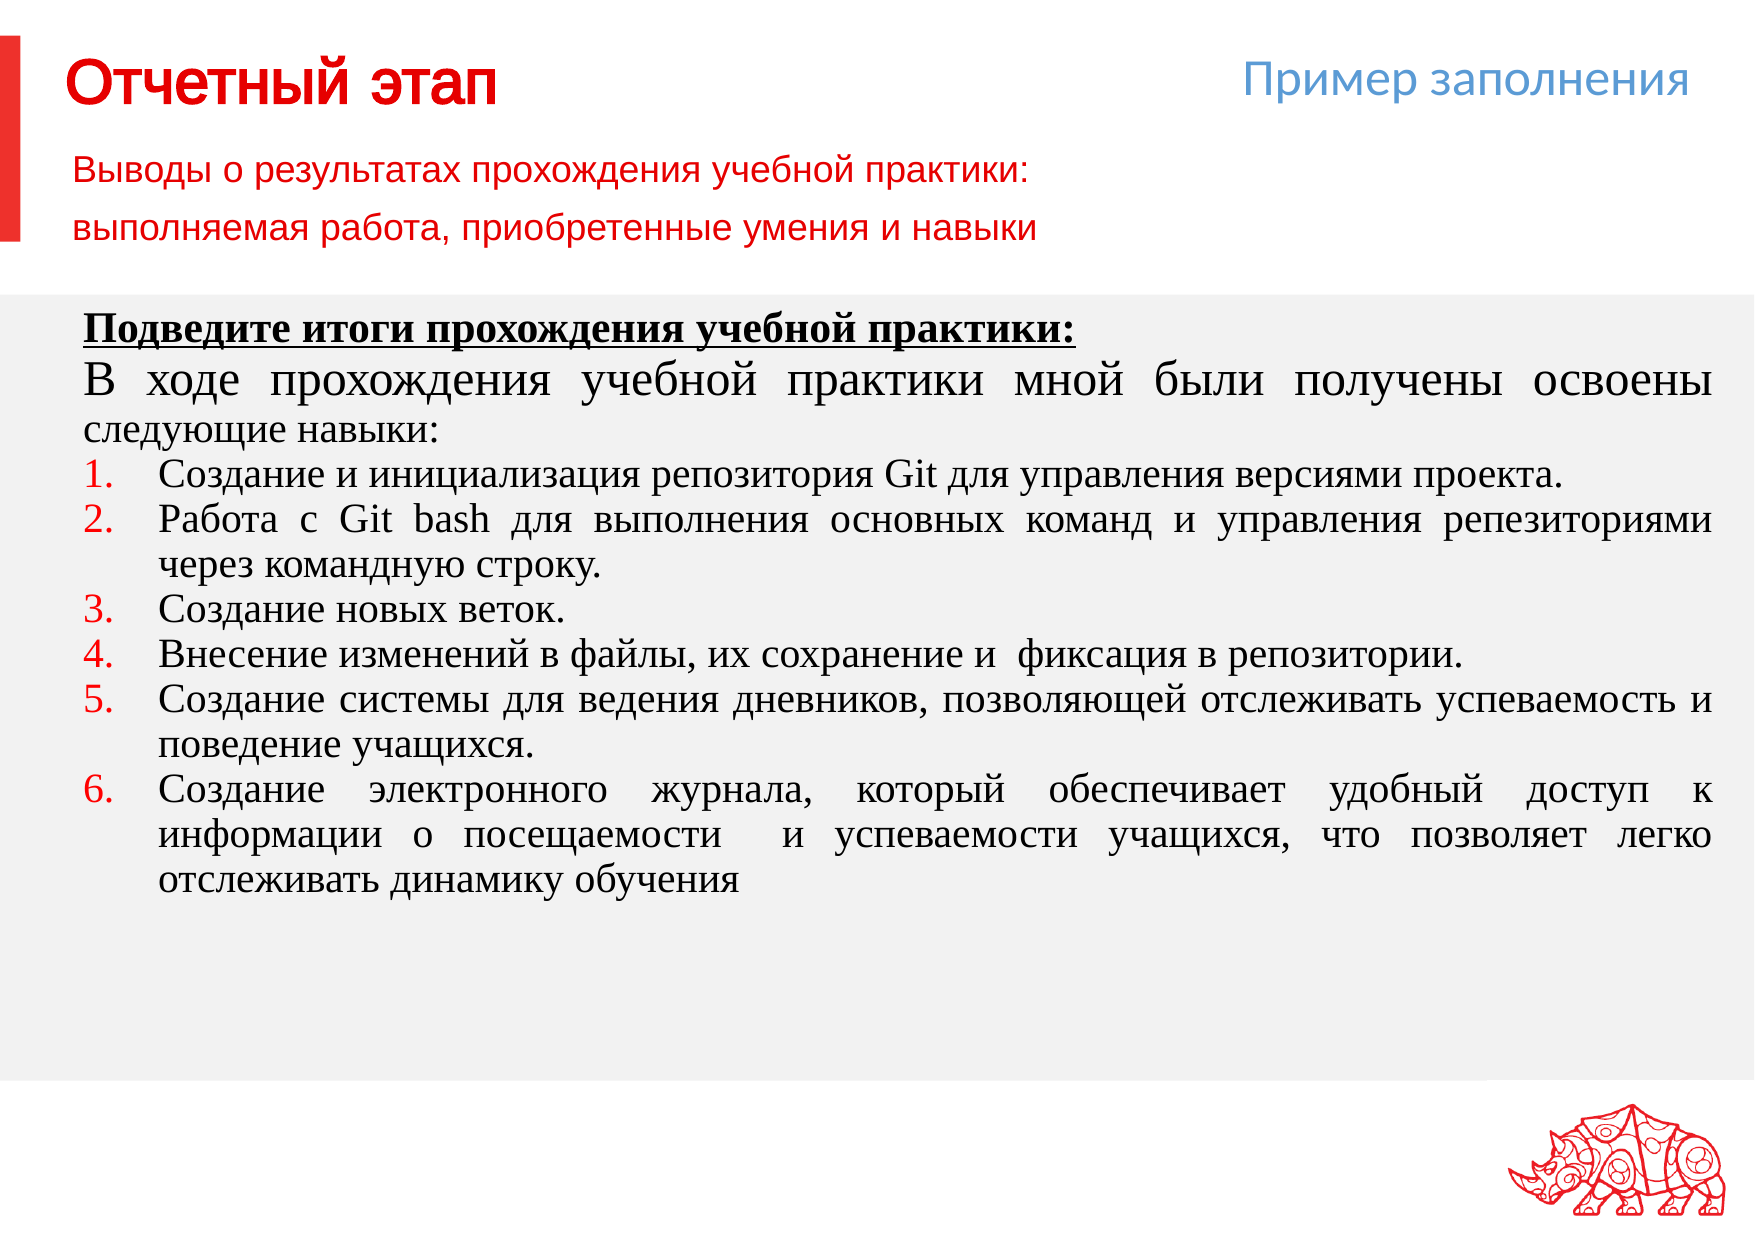

Пример заполнения
# Отчетный этап
Выводы о результатах прохождения учебной практики:
выполняемая работа, приобретенные умения и навыки

Подведите итоги прохождения учебной практики:
В ходе прохождения учебной практики мной были получены освоены следующие навыки:
Создание и инициализация репозитория Git для управления версиями проекта.
Работа с Git bash для выполнения основных команд и управления репезиториями через командную строку.
Создание новых веток.
Внесение изменений в файлы, их сохранение и  фиксация в репозитории.
Создание системы для ведения дневников, позволяющей отслеживать успеваемость и поведение учащихся.
Создание электронного журнала, который обеспечивает удобный доступ к информации о посещаемости  и успеваемости учащихся, что позволяет легко отслеживать динамику обучения